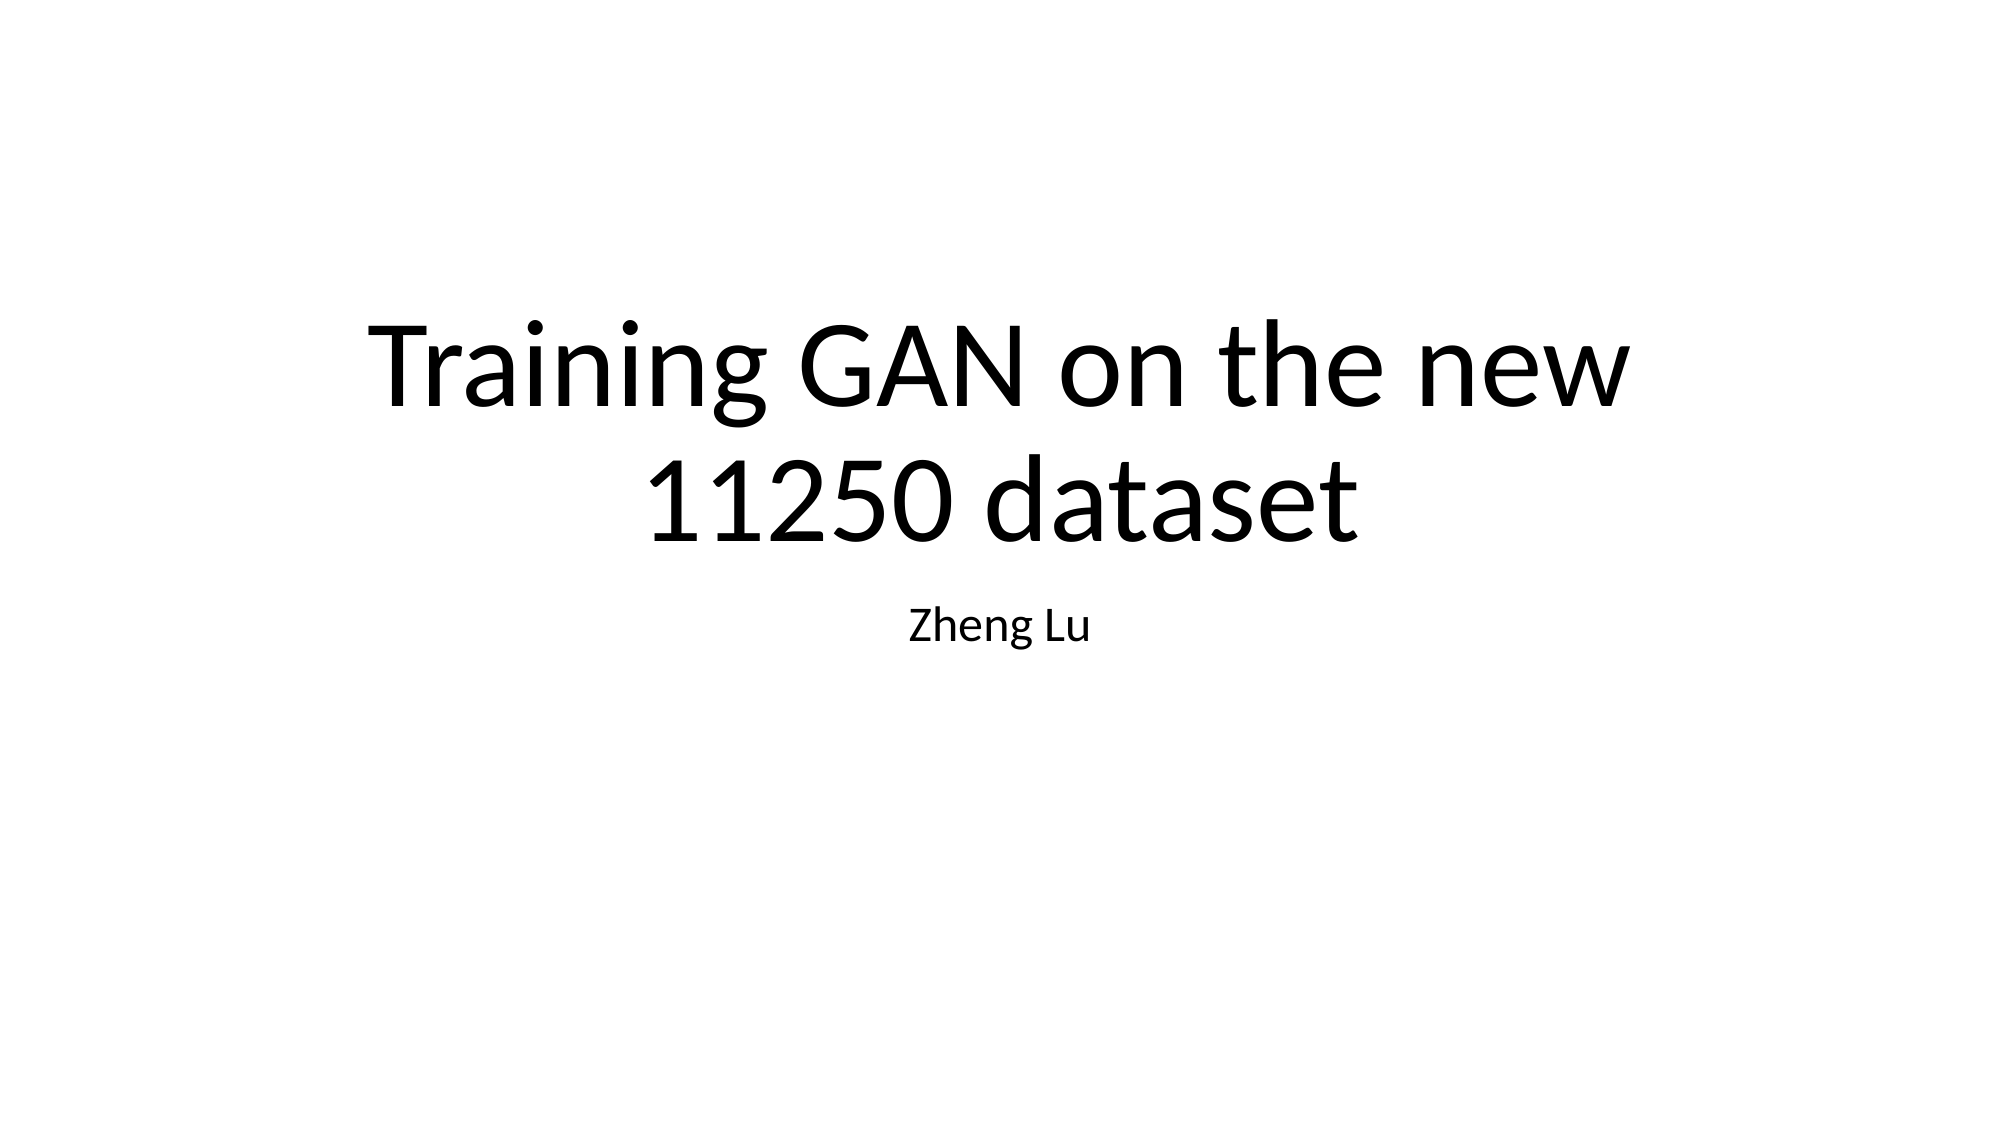

# Training GAN on the new 11250 dataset
Zheng Lu